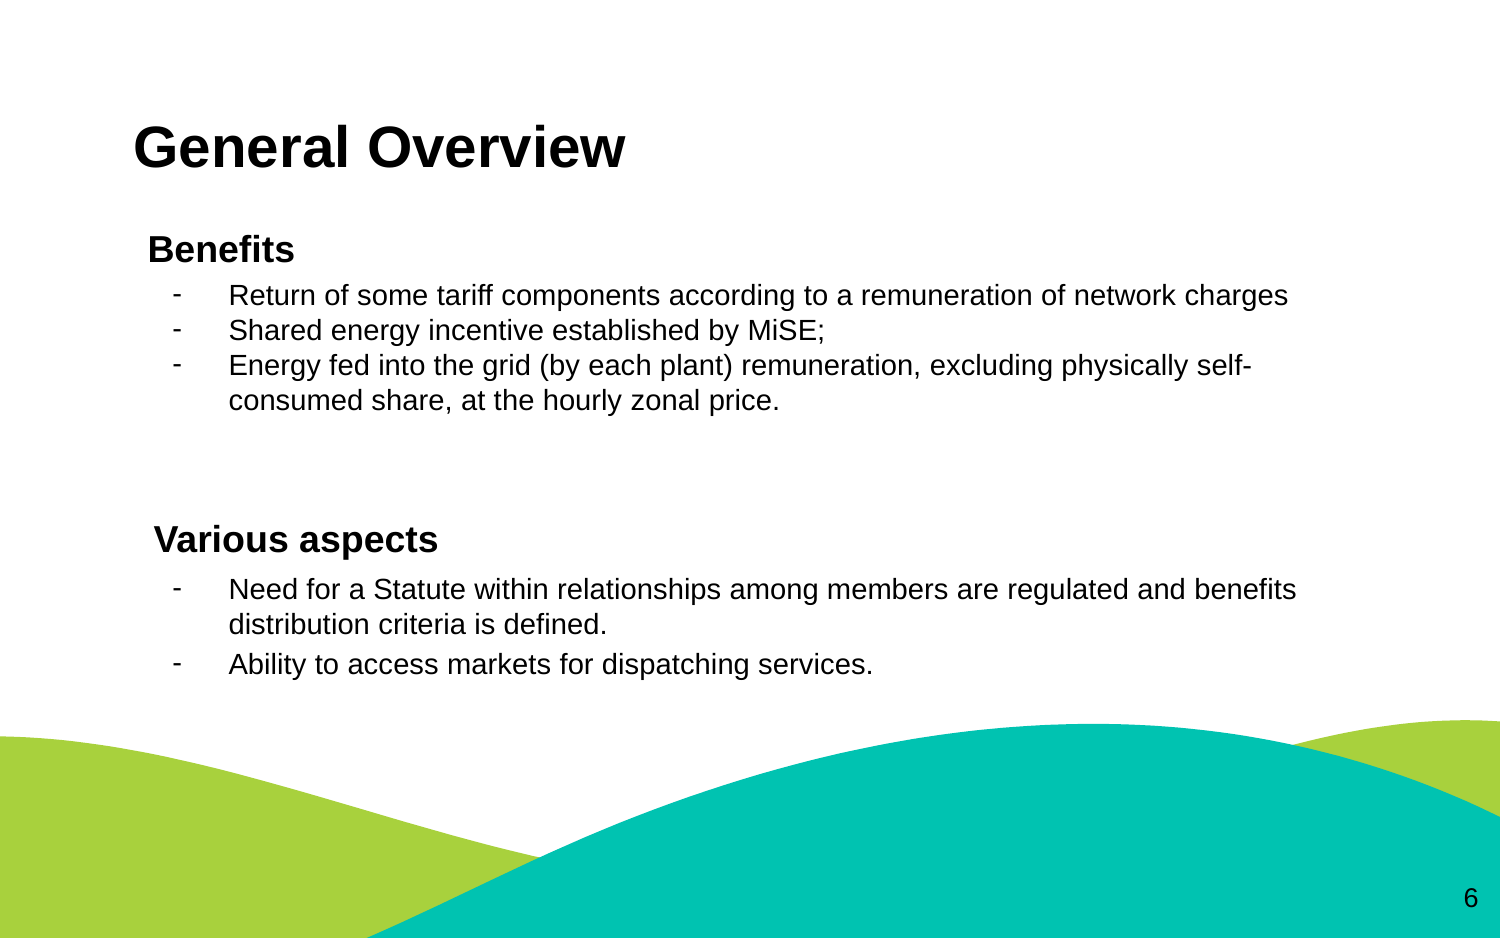

# General Overview
Benefits
Return of some tariff components according to a remuneration of network charges
Shared energy incentive established by MiSE;
Energy fed into the grid (by each plant) remuneration, excluding physically self-consumed share, at the hourly zonal price.
Various aspects
Need for a Statute within relationships among members are regulated and benefits distribution criteria is defined.
Ability to access markets for dispatching services.

6